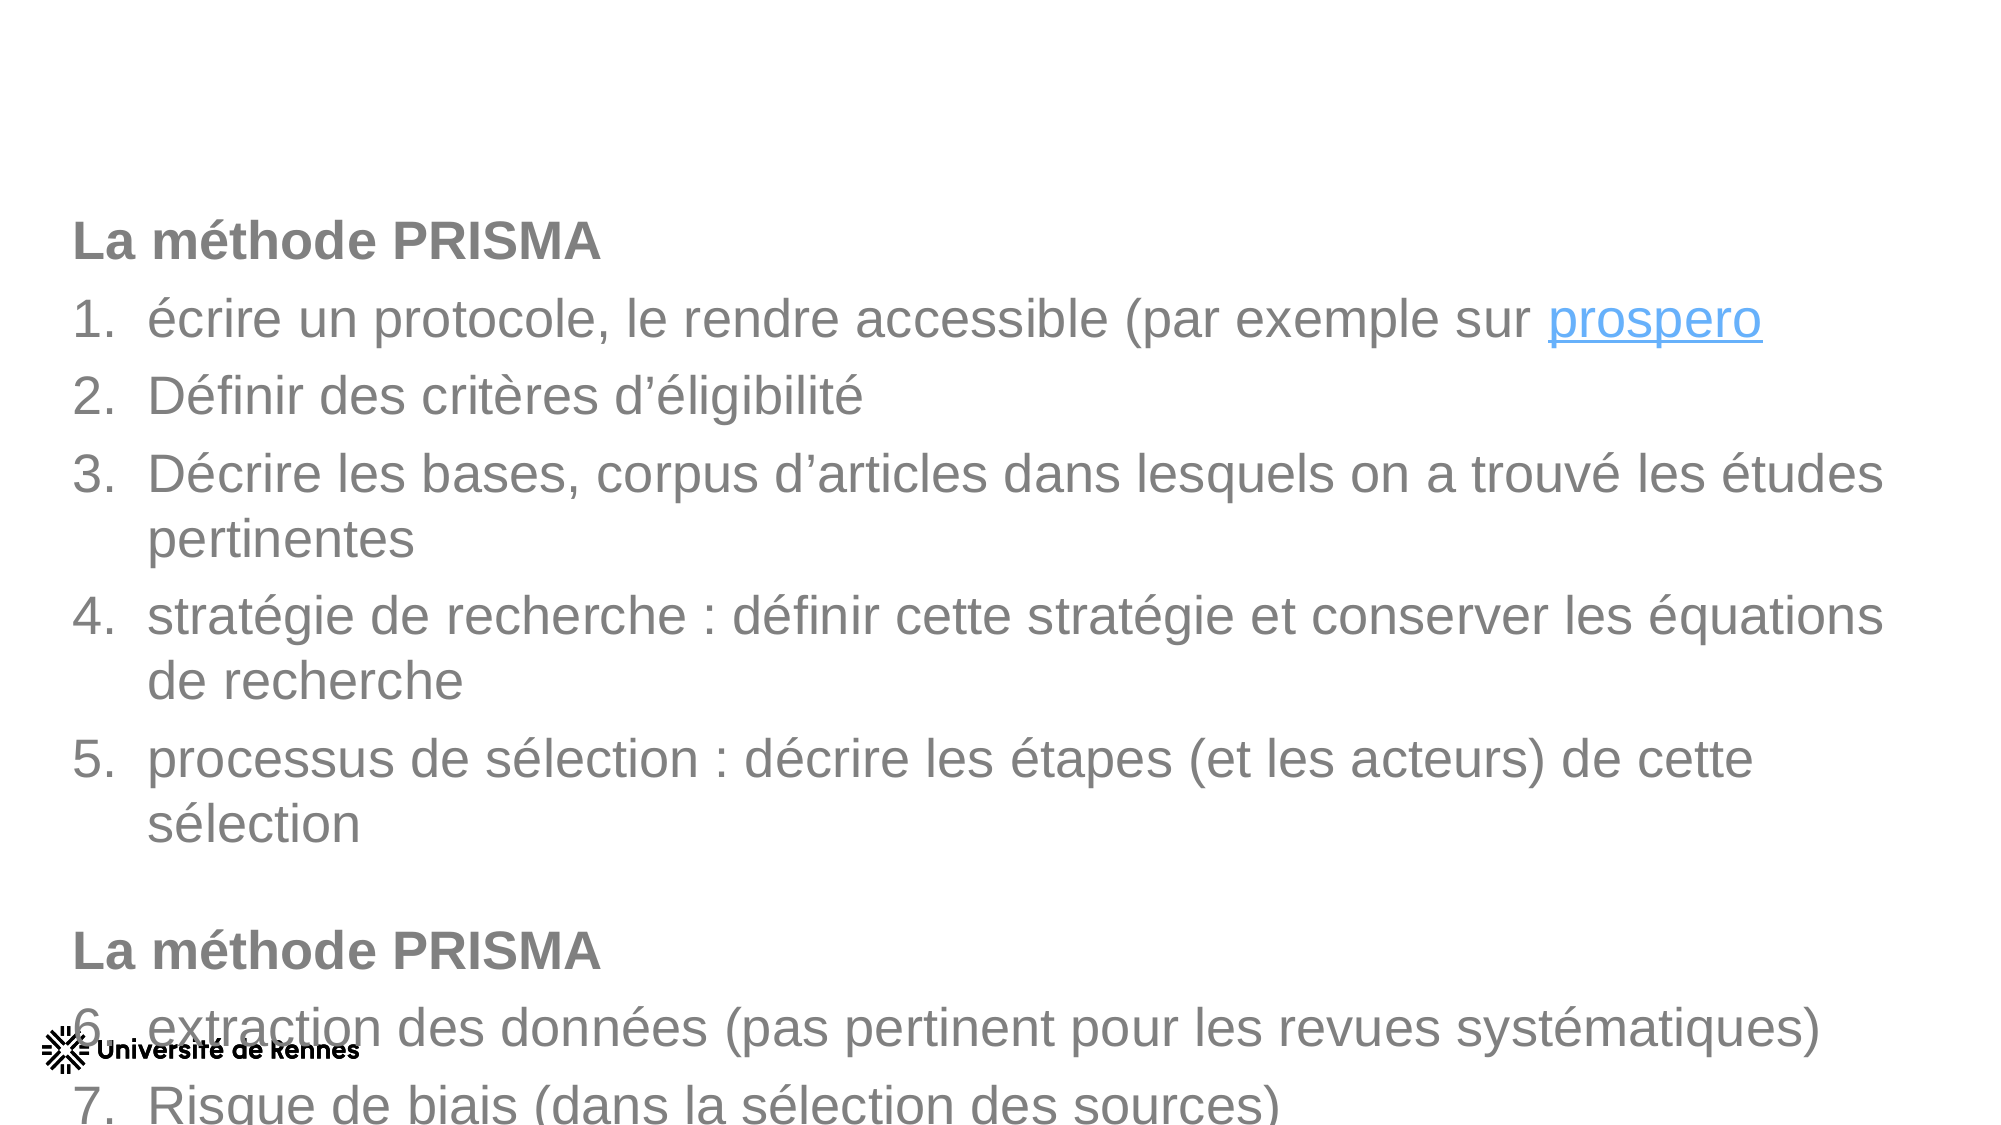

La méthode PRISMA
écrire un protocole, le rendre accessible (par exemple sur prospero
Définir des critères d’éligibilité
Décrire les bases, corpus d’articles dans lesquels on a trouvé les études pertinentes
stratégie de recherche : définir cette stratégie et conserver les équations de recherche
processus de sélection : décrire les étapes (et les acteurs) de cette sélection
La méthode PRISMA
extraction des données (pas pertinent pour les revues systématiques)
Risque de biais (dans la sélection des sources)